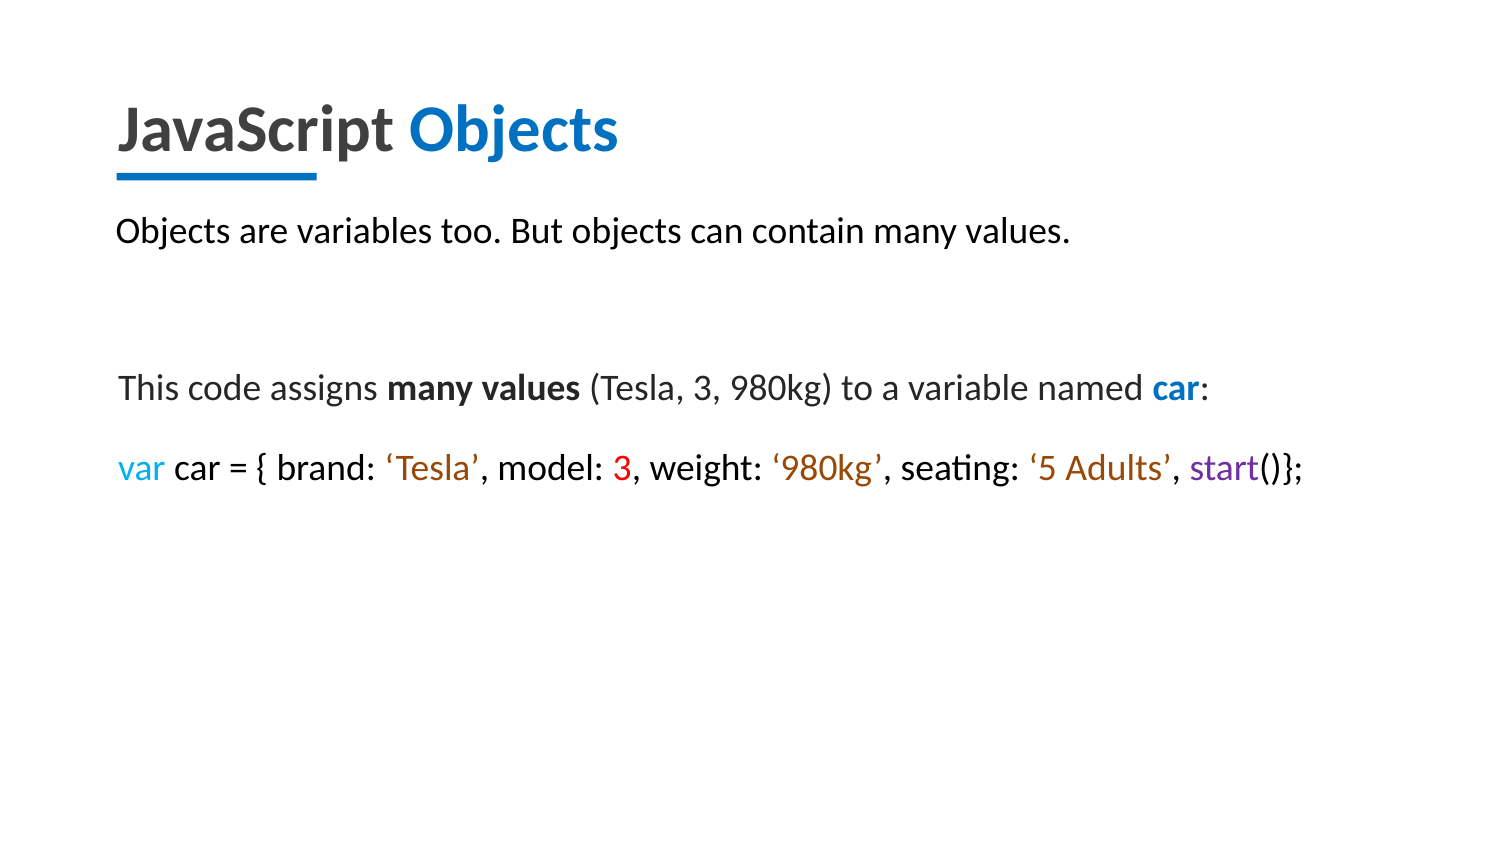

JavaScript Objects

Objects are variables too. But objects can contain many values.
This code assigns many values (Tesla, 3, 980kg) to a variable named car:

var car = { brand: ‘Tesla’, model: 3, weight: ‘980kg’, seating: ‘5 Adults’, start()};